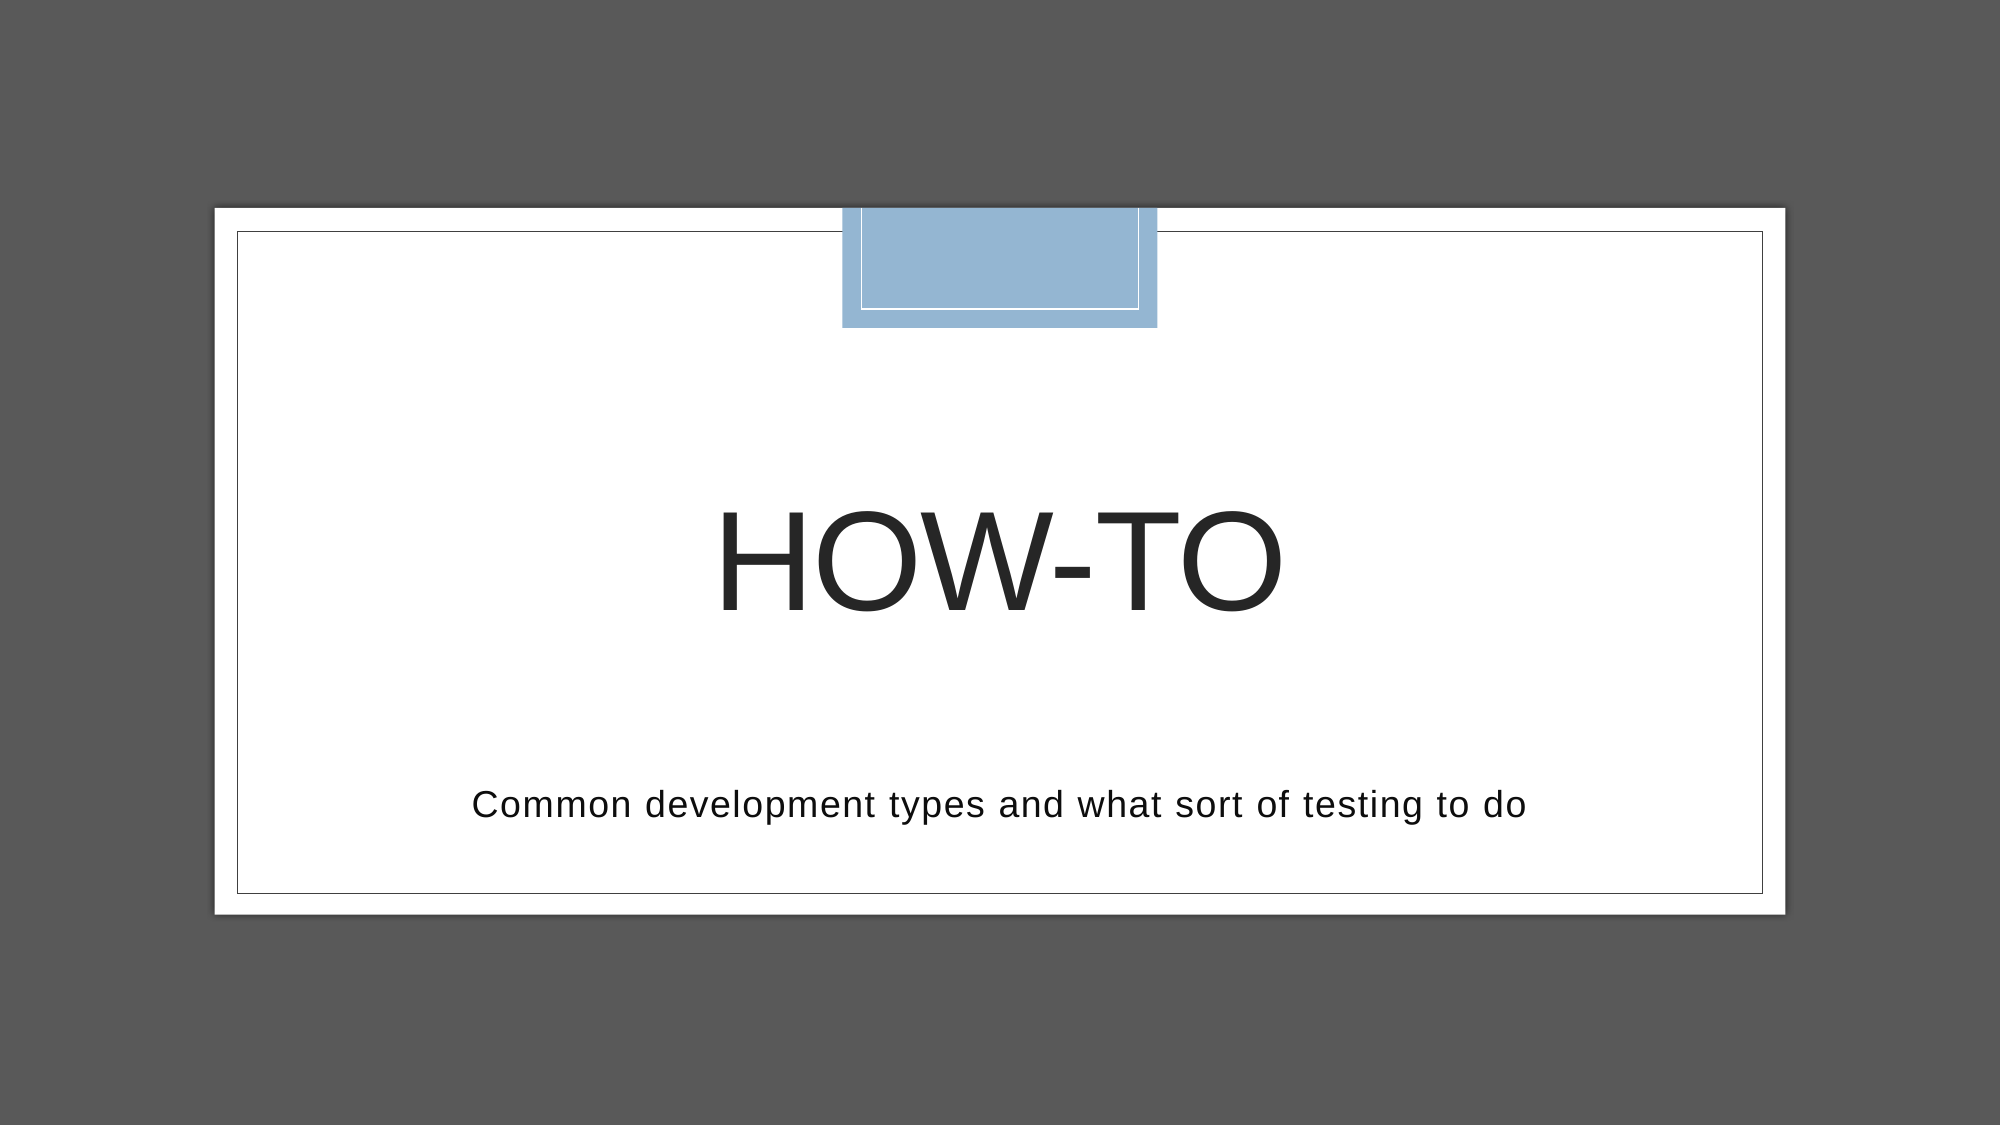

# How-to
Common development types and what sort of testing to do